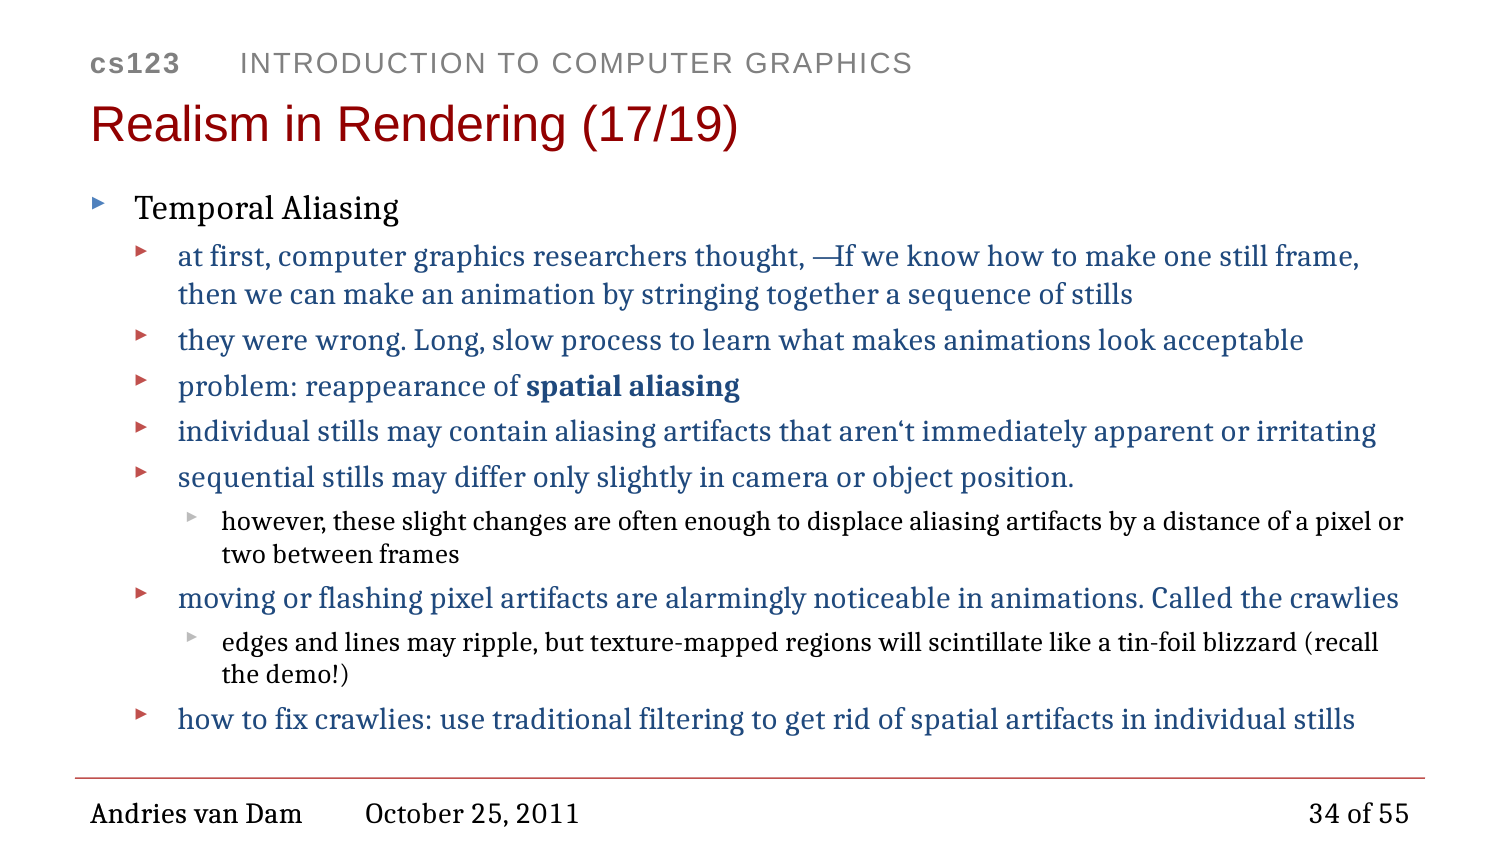

# Realism in Rendering (17/19)
Temporal Aliasing
at first, computer graphics researchers thought, ―If we know how to make one still frame, then we can make an animation by stringing together a sequence of stills
they were wrong. Long, slow process to learn what makes animations look acceptable
problem: reappearance of spatial aliasing
individual stills may contain aliasing artifacts that aren‘t immediately apparent or irritating
sequential stills may differ only slightly in camera or object position.
however, these slight changes are often enough to displace aliasing artifacts by a distance of a pixel or two between frames
moving or flashing pixel artifacts are alarmingly noticeable in animations. Called the crawlies
edges and lines may ripple, but texture-mapped regions will scintillate like a tin-foil blizzard (recall the demo!)
how to fix crawlies: use traditional filtering to get rid of spatial artifacts in individual stills
October 25, 2011
34 of 55